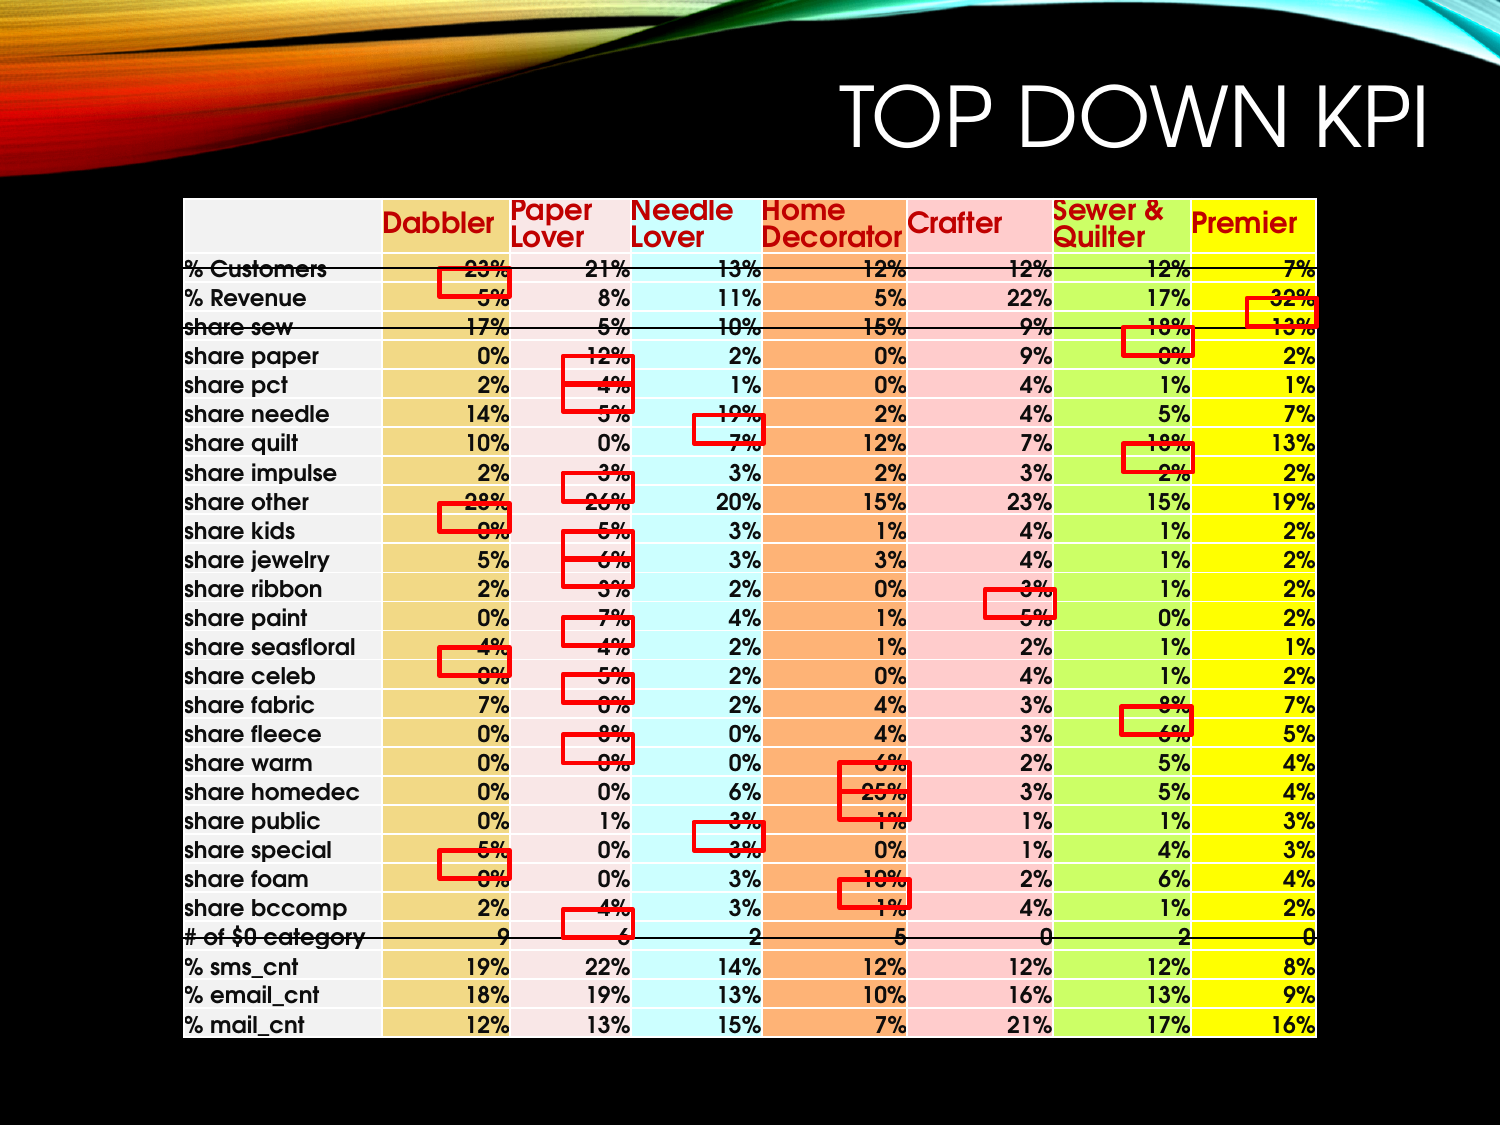

# Top down kpi
|  | Dabbler | Paper Lover | Needle Lover | Home Decorator | Crafter | Sewer & Quilter | Premier |
| --- | --- | --- | --- | --- | --- | --- | --- |
| % Customers | 23% | 21% | 13% | 12% | 12% | 12% | 7% |
| % Revenue | 5% | 8% | 11% | 5% | 22% | 17% | 32% |
| share sew | 17% | 5% | 10% | 15% | 9% | 18% | 13% |
| share paper | 0% | 12% | 2% | 0% | 9% | 0% | 2% |
| share pct | 2% | 4% | 1% | 0% | 4% | 1% | 1% |
| share needle | 14% | 5% | 19% | 2% | 4% | 5% | 7% |
| share quilt | 10% | 0% | 7% | 12% | 7% | 18% | 13% |
| share impulse | 2% | 3% | 3% | 2% | 3% | 2% | 2% |
| share other | 28% | 26% | 20% | 15% | 23% | 15% | 19% |
| share kids | 0% | 5% | 3% | 1% | 4% | 1% | 2% |
| share jewelry | 5% | 6% | 3% | 3% | 4% | 1% | 2% |
| share ribbon | 2% | 3% | 2% | 0% | 3% | 1% | 2% |
| share paint | 0% | 7% | 4% | 1% | 5% | 0% | 2% |
| share seasfloral | 4% | 4% | 2% | 1% | 2% | 1% | 1% |
| share celeb | 0% | 5% | 2% | 0% | 4% | 1% | 2% |
| share fabric | 7% | 0% | 2% | 4% | 3% | 8% | 7% |
| share fleece | 0% | 8% | 0% | 4% | 3% | 6% | 5% |
| share warm | 0% | 0% | 0% | 6% | 2% | 5% | 4% |
| share homedec | 0% | 0% | 6% | 25% | 3% | 5% | 4% |
| share public | 0% | 1% | 3% | 1% | 1% | 1% | 3% |
| share special | 5% | 0% | 3% | 0% | 1% | 4% | 3% |
| share foam | 0% | 0% | 3% | 10% | 2% | 6% | 4% |
| share bccomp | 2% | 4% | 3% | 1% | 4% | 1% | 2% |
| # of $0 category | 9 | 6 | 2 | 5 | 0 | 2 | 0 |
| % sms\_cnt | 19% | 22% | 14% | 12% | 12% | 12% | 8% |
| % email\_cnt | 18% | 19% | 13% | 10% | 16% | 13% | 9% |
| % mail\_cnt | 12% | 13% | 15% | 7% | 21% | 17% | 16% |